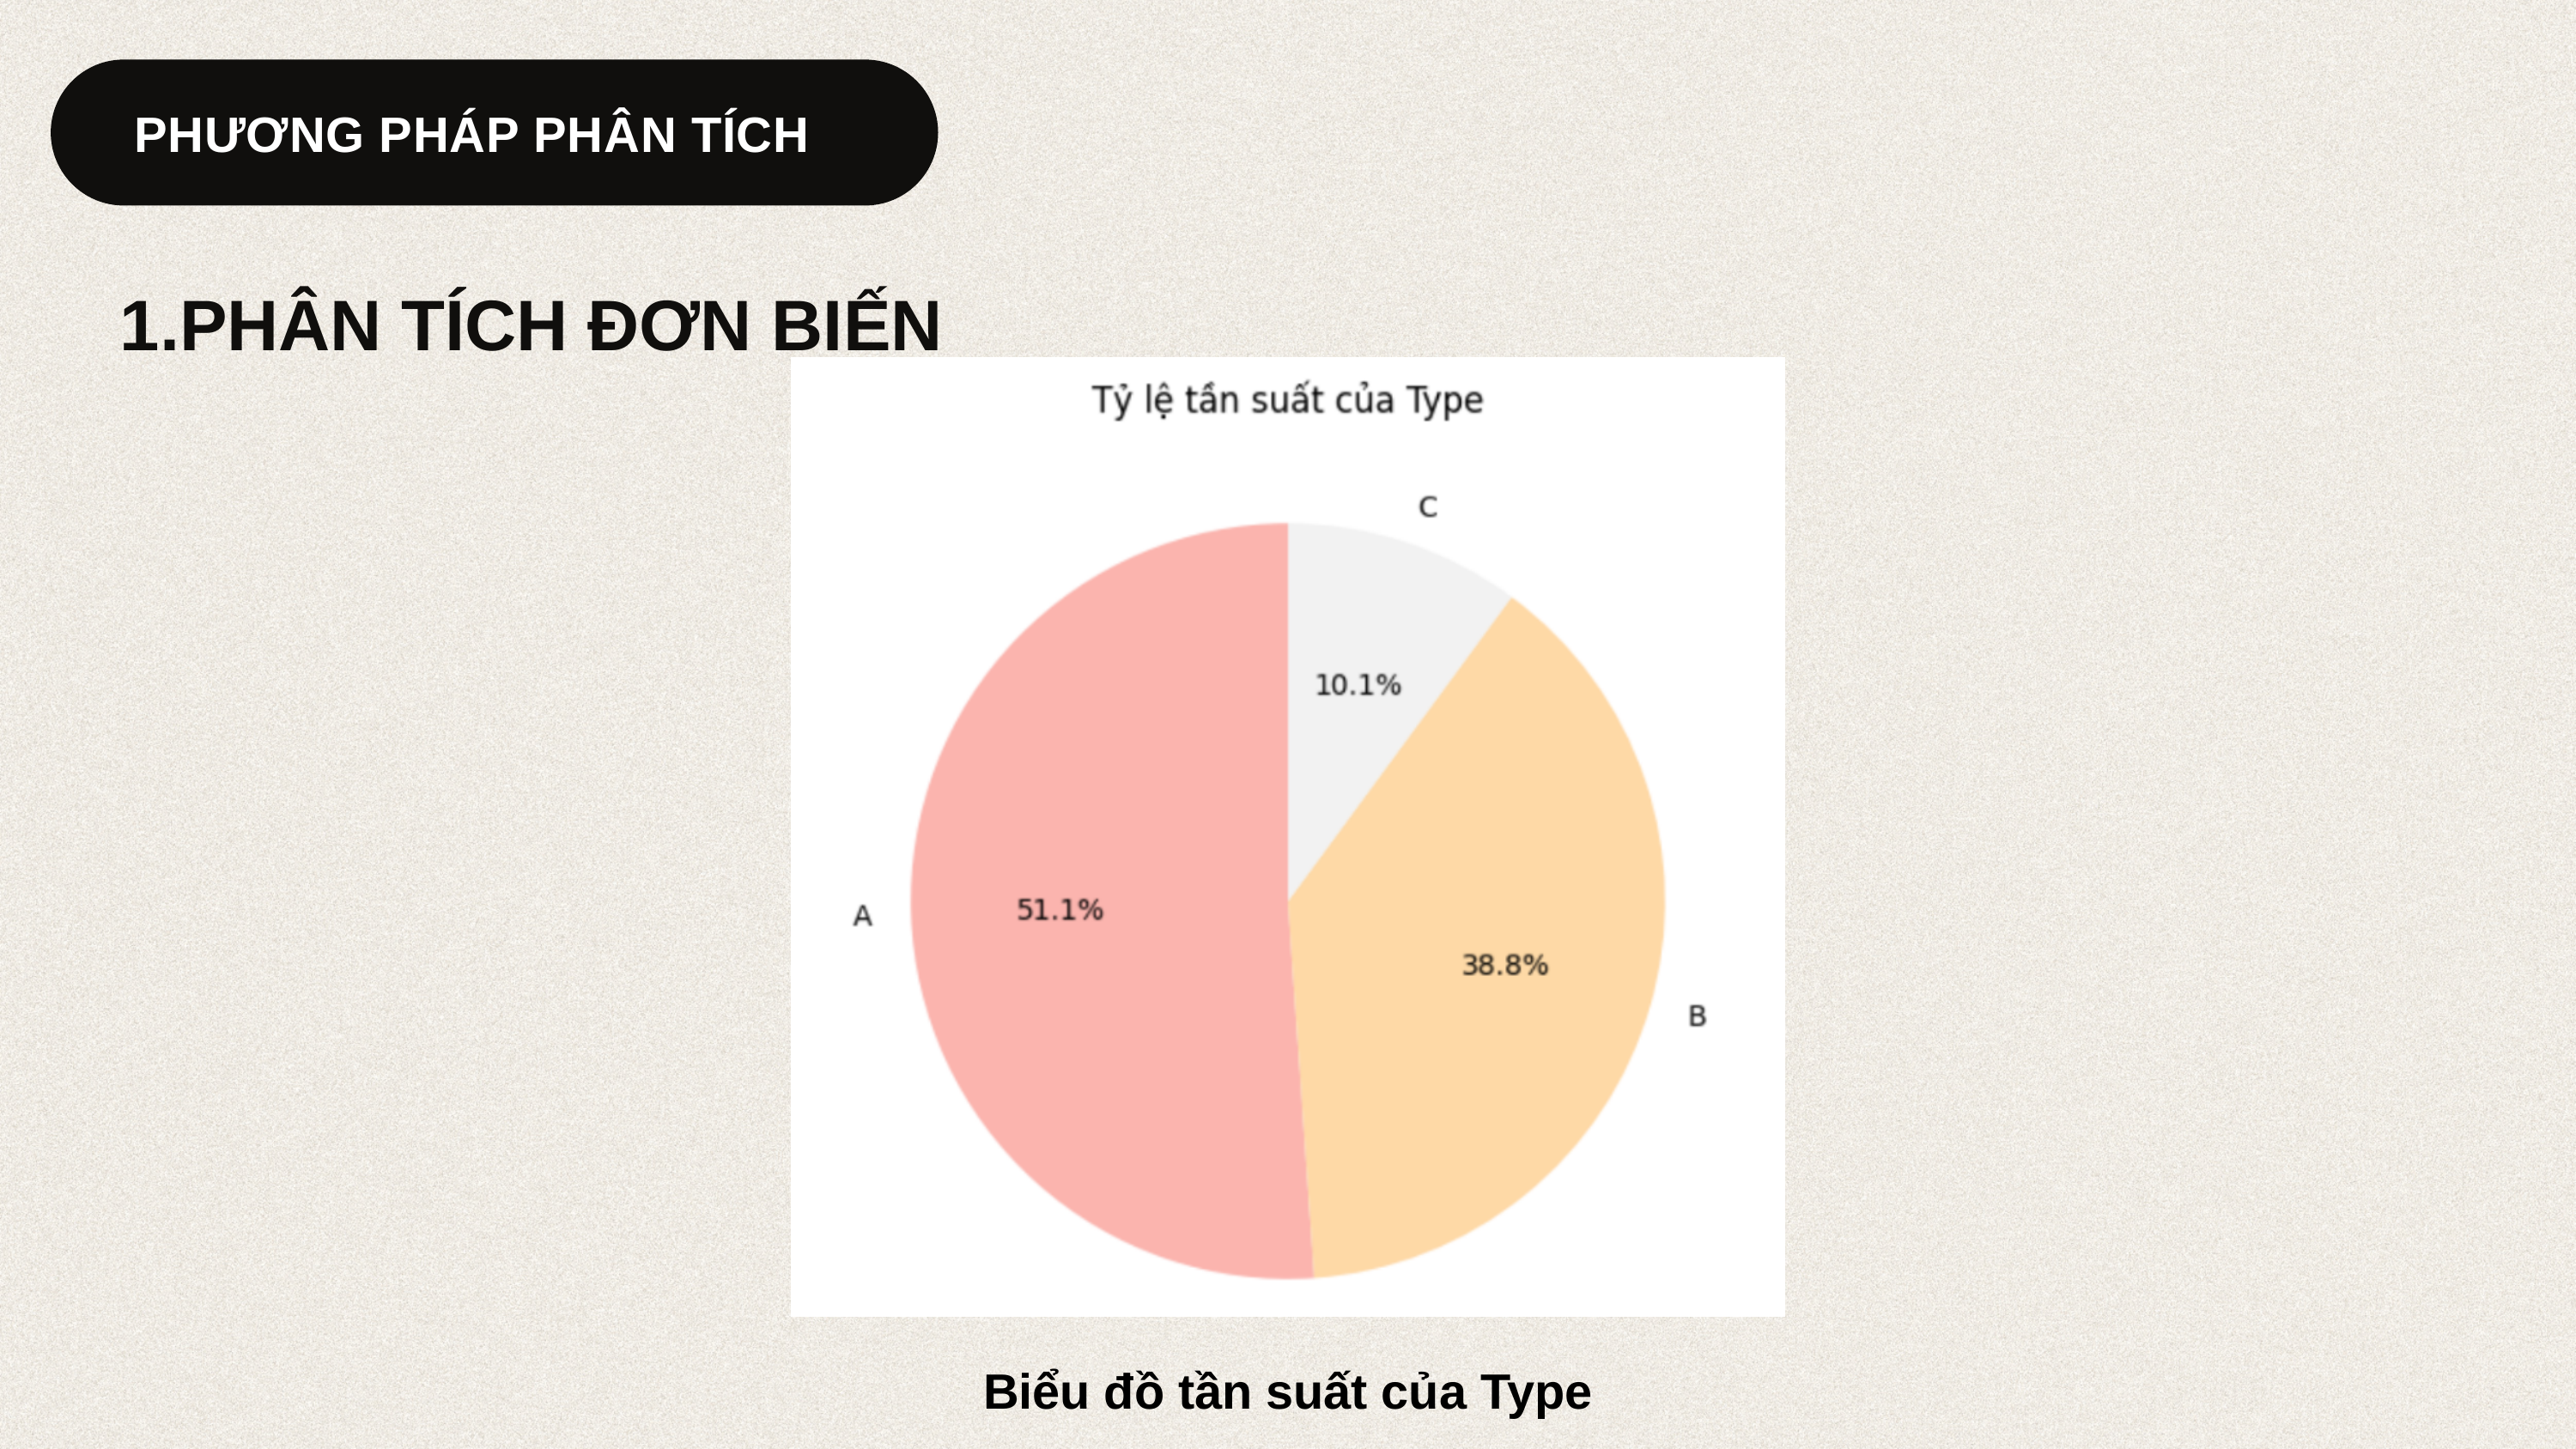

PHƯƠNG PHÁP PHÂN TÍCH
1.PHÂN TÍCH ĐƠN BIẾN

Biểu đồ tần suất của Type